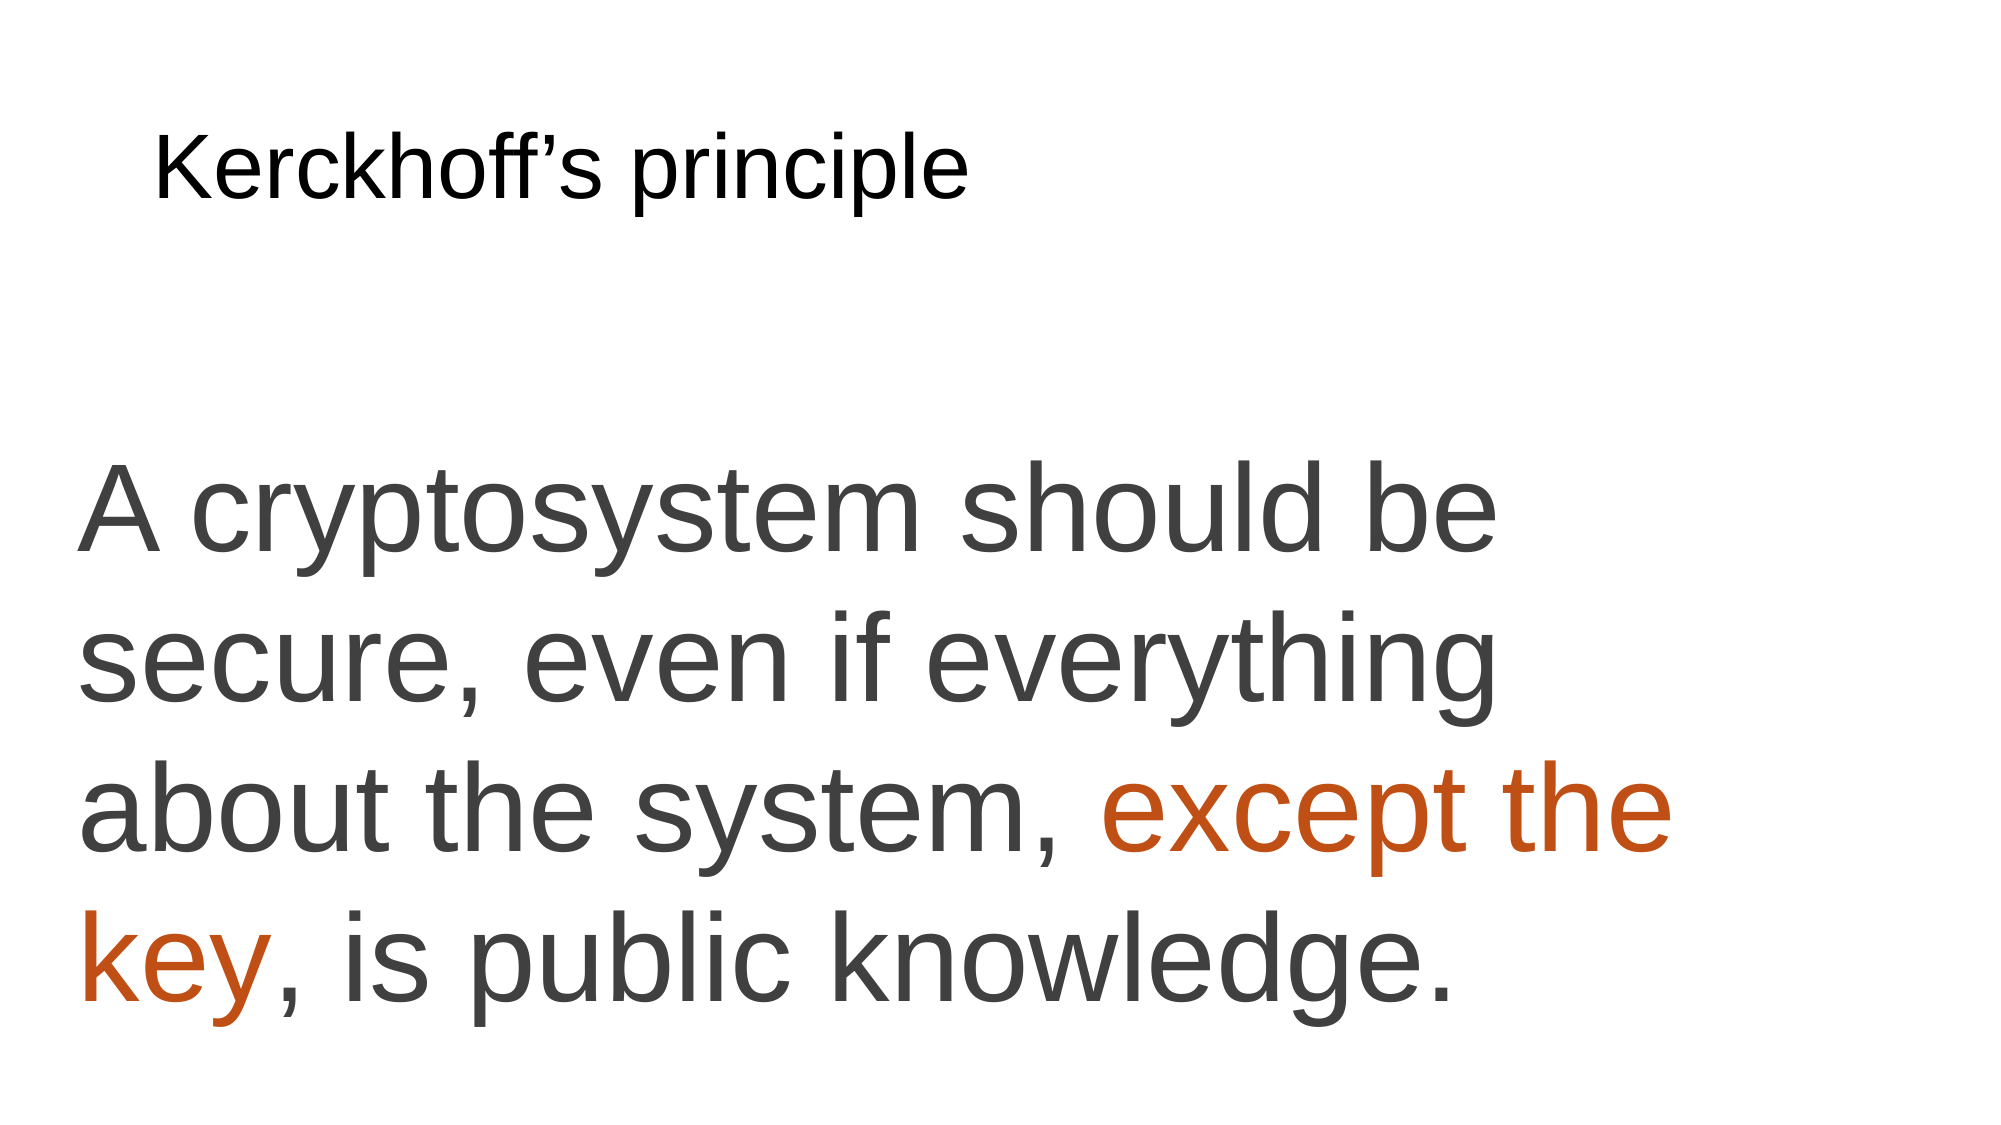

# Kerckhoff’s principle
A cryptosystem should be secure, even if everything about the system, except the key, is public knowledge.